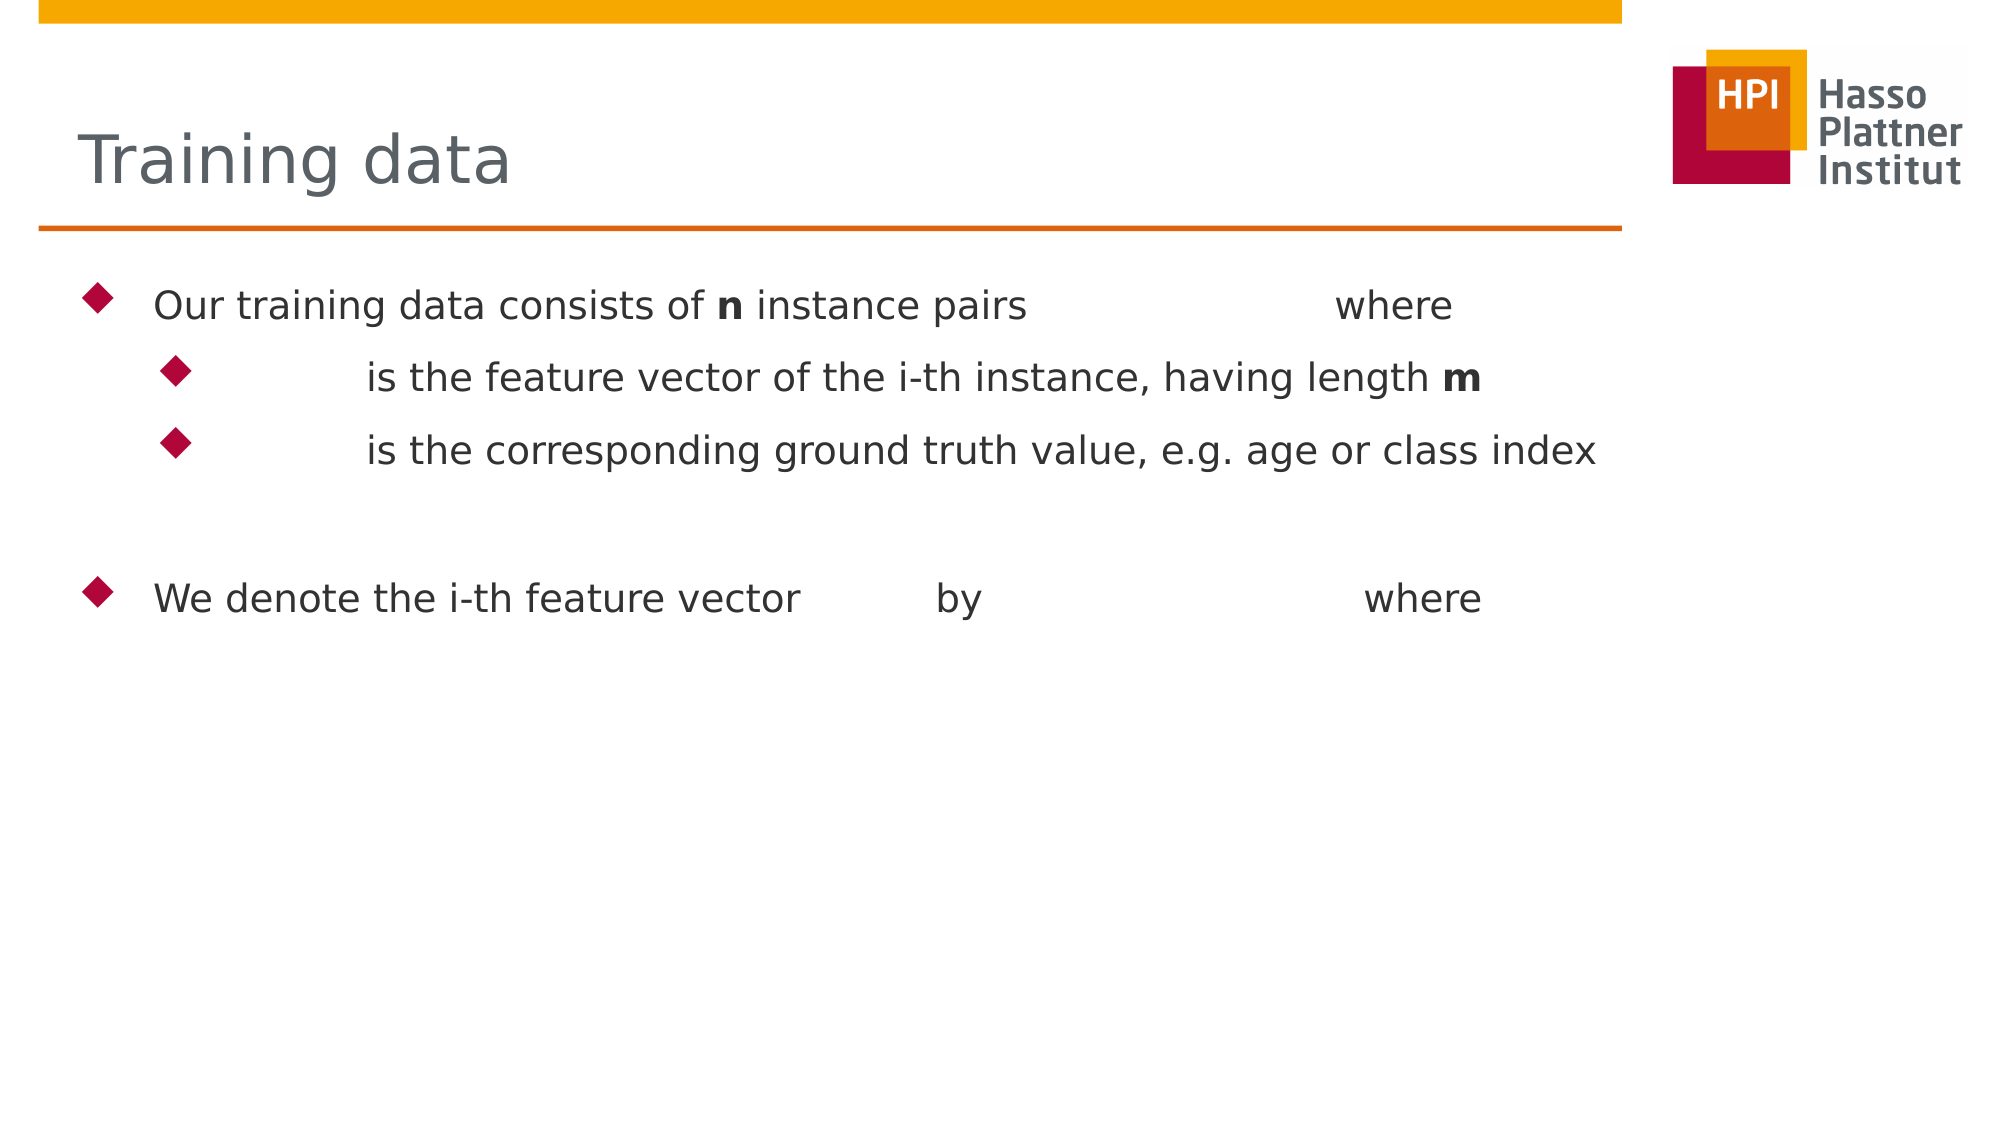

# Training data
Our training data consists of n instance pairs                         where
           is the feature vector of the i-th instance, having length m
           is the corresponding ground truth value, e.g. age or class index

We denote the i-th feature vector           by                               where